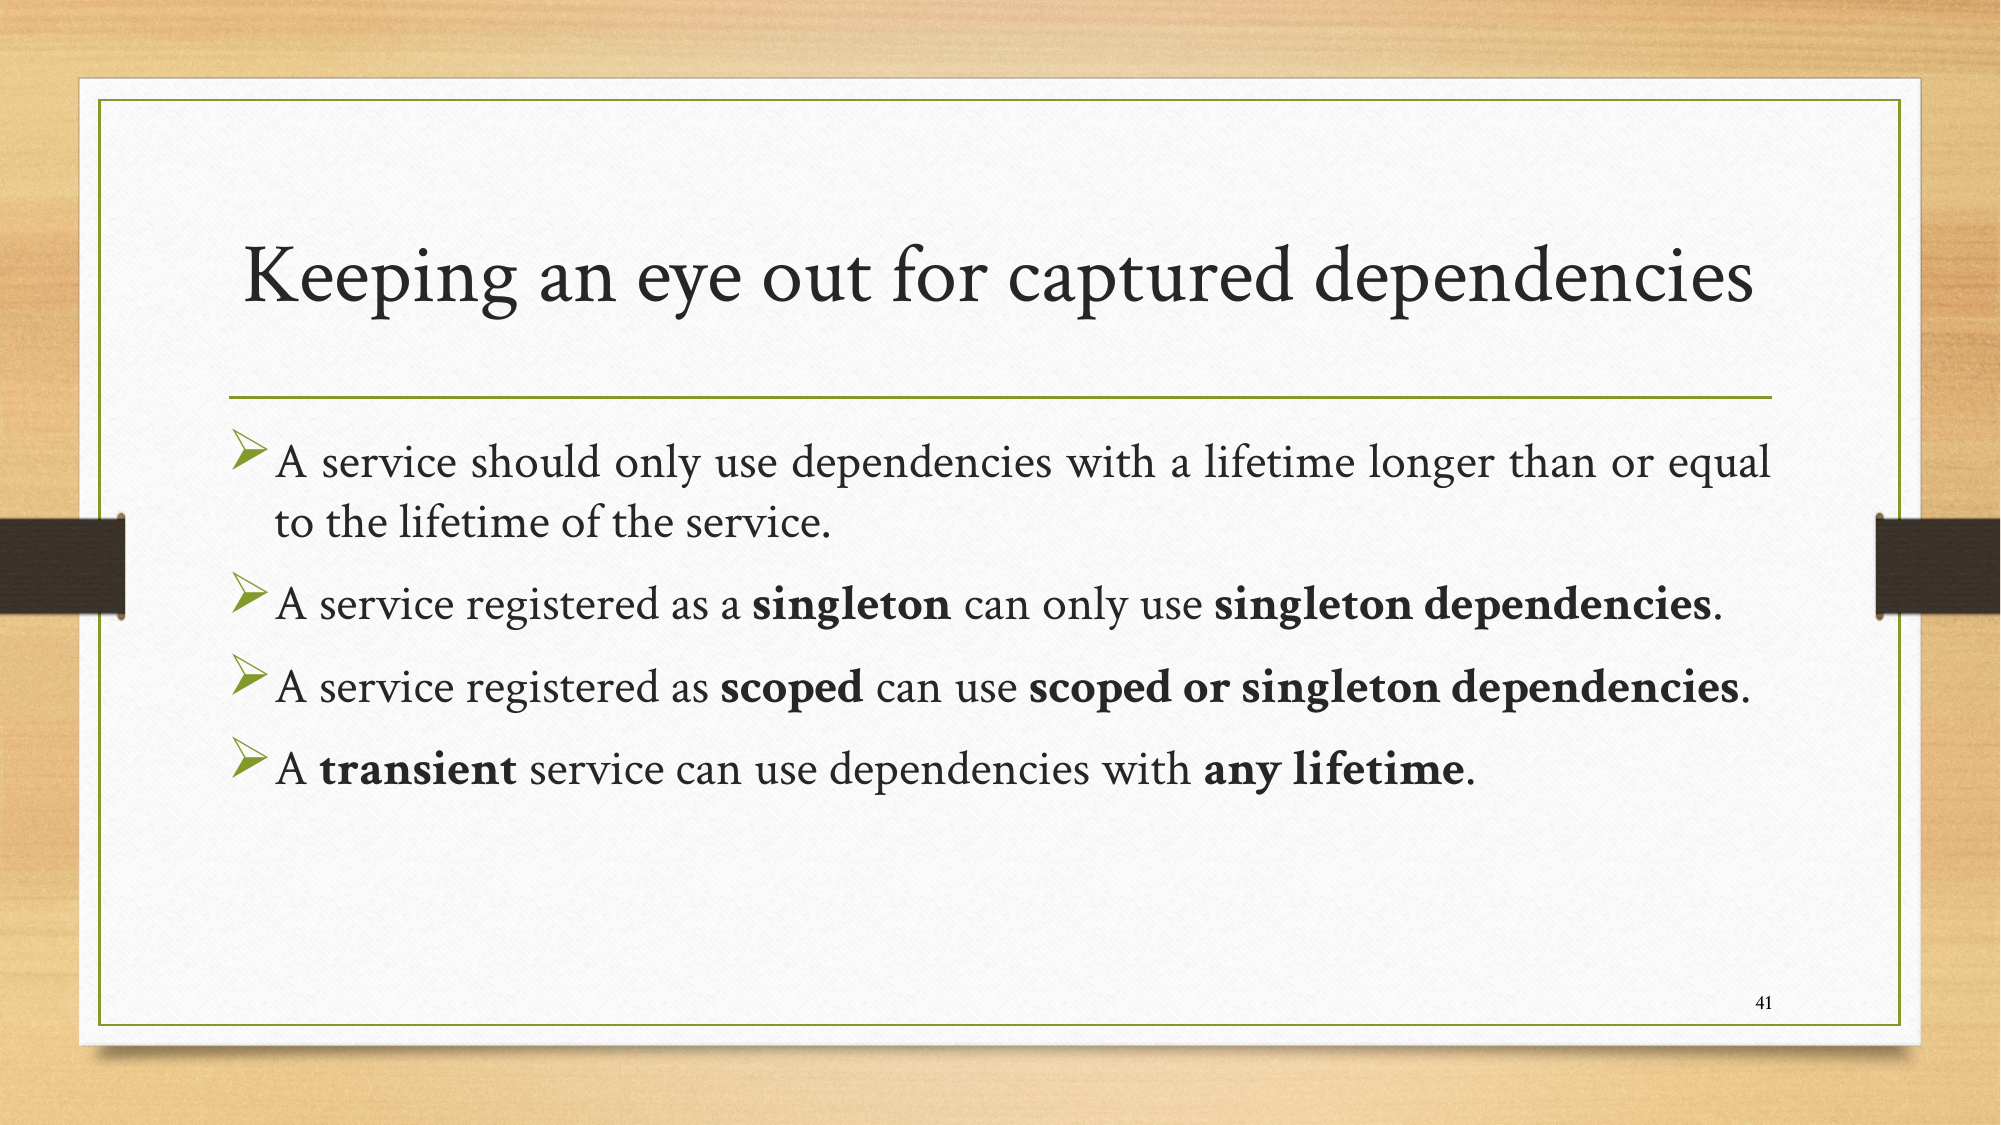

# Keeping an eye out for captured dependencies
A service should only use dependencies with a lifetime longer than or equal to the lifetime of the service.
A service registered as a singleton can only use singleton dependencies.
A service registered as scoped can use scoped or singleton dependencies.
A transient service can use dependencies with any lifetime.
41